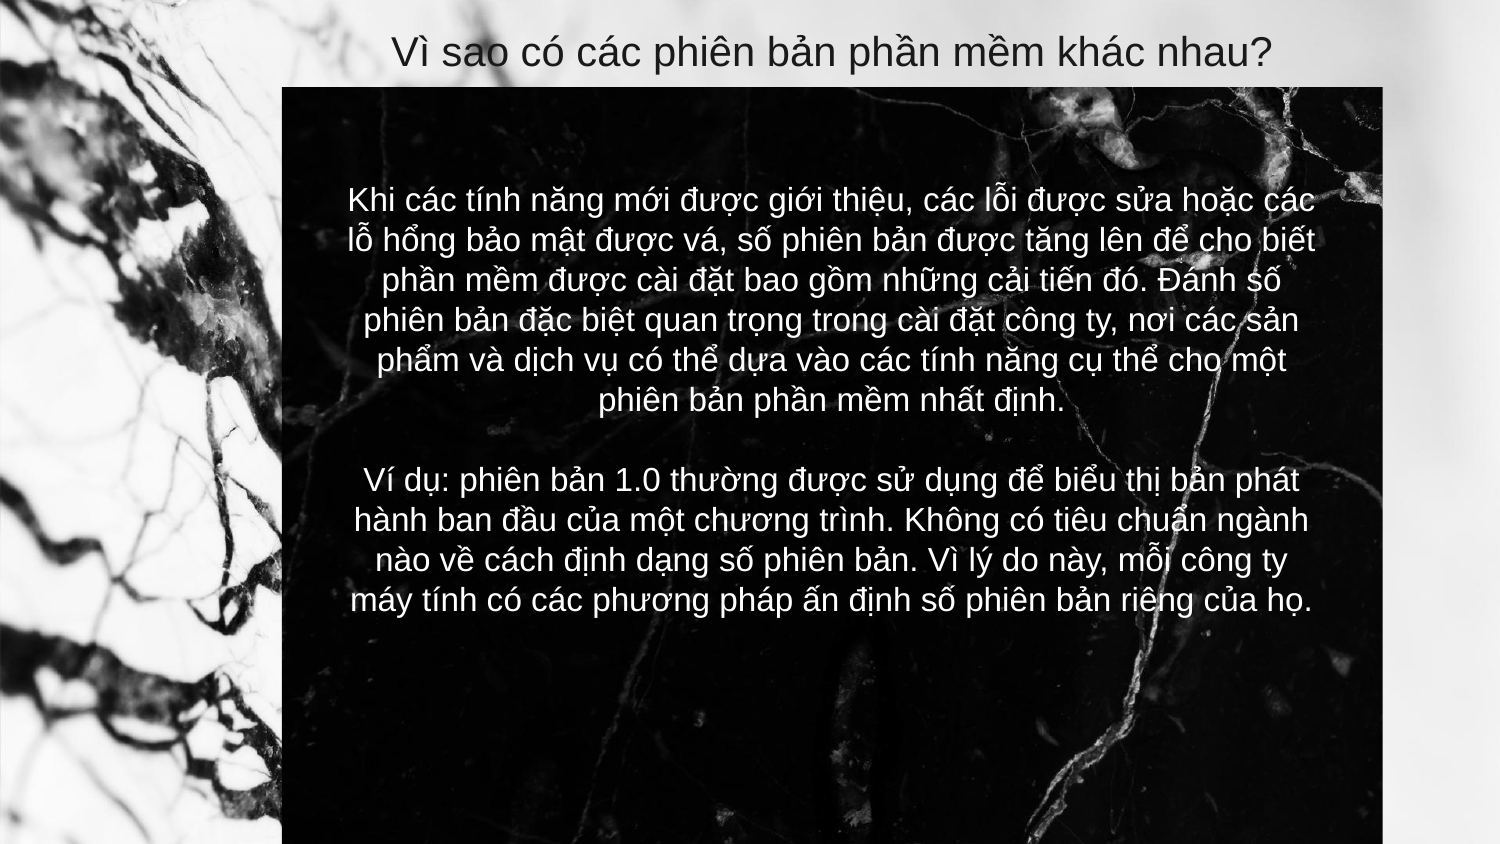

# Vì sao có các phiên bản phần mềm khác nhau?
Khi các tính năng mới được giới thiệu, các lỗi được sửa hoặc các lỗ hổng bảo mật được vá, số phiên bản được tăng lên để cho biết phần mềm được cài đặt bao gồm những cải tiến đó. Đánh số phiên bản đặc biệt quan trọng trong cài đặt công ty, nơi các sản phẩm và dịch vụ có thể dựa vào các tính năng cụ thể cho một phiên bản phần mềm nhất định.
Ví dụ: phiên bản 1.0 thường được sử dụng để biểu thị bản phát hành ban đầu của một chương trình. Không có tiêu chuẩn ngành nào về cách định dạng số phiên bản. Vì lý do này, mỗi công ty máy tính có các phương pháp ấn định số phiên bản riêng của họ.